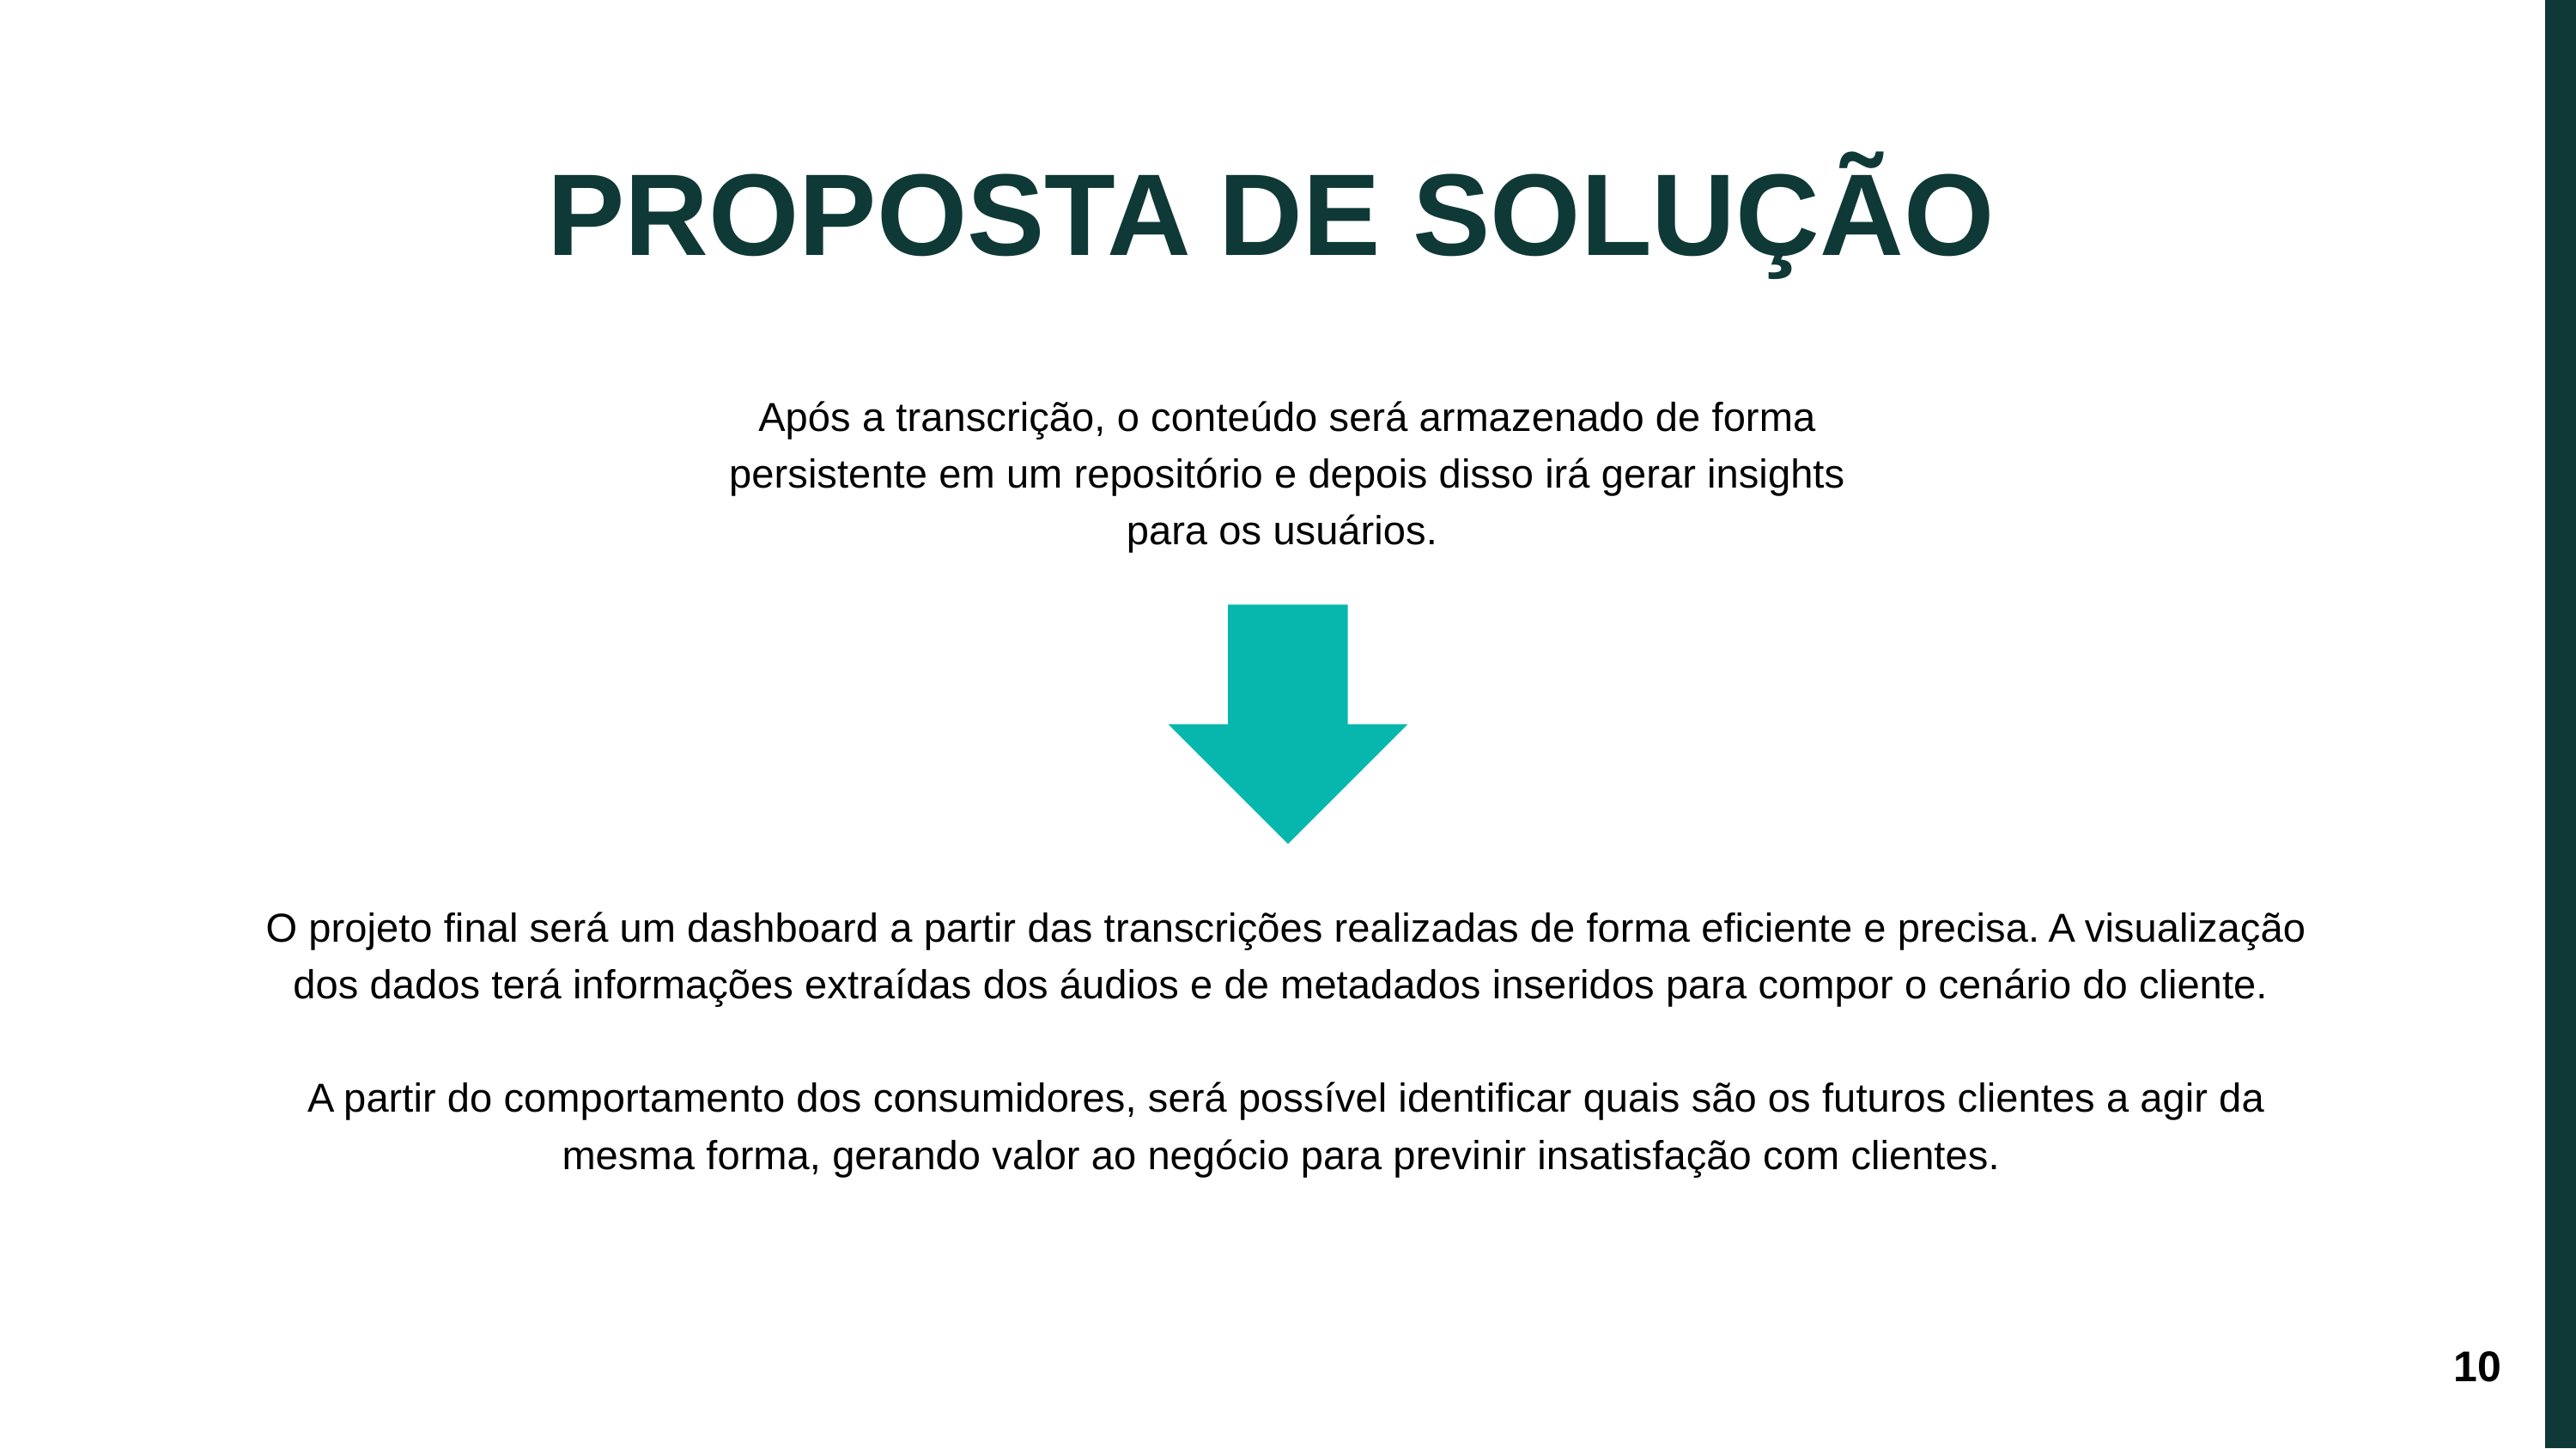

PROPOSTA DE SOLUÇÃO
Após a transcrição, o conteúdo será armazenado de forma persistente em um repositório e depois disso irá gerar insights para os usuários.

O projeto final será um dashboard a partir das transcrições realizadas de forma eficiente e precisa. A visualização dos dados terá informações extraídas dos áudios e de metadados inseridos para compor o cenário do cliente.

A partir do comportamento dos consumidores, será possível identificar quais são os futuros clientes a agir da mesma forma, gerando valor ao negócio para previnir insatisfação com clientes.
10